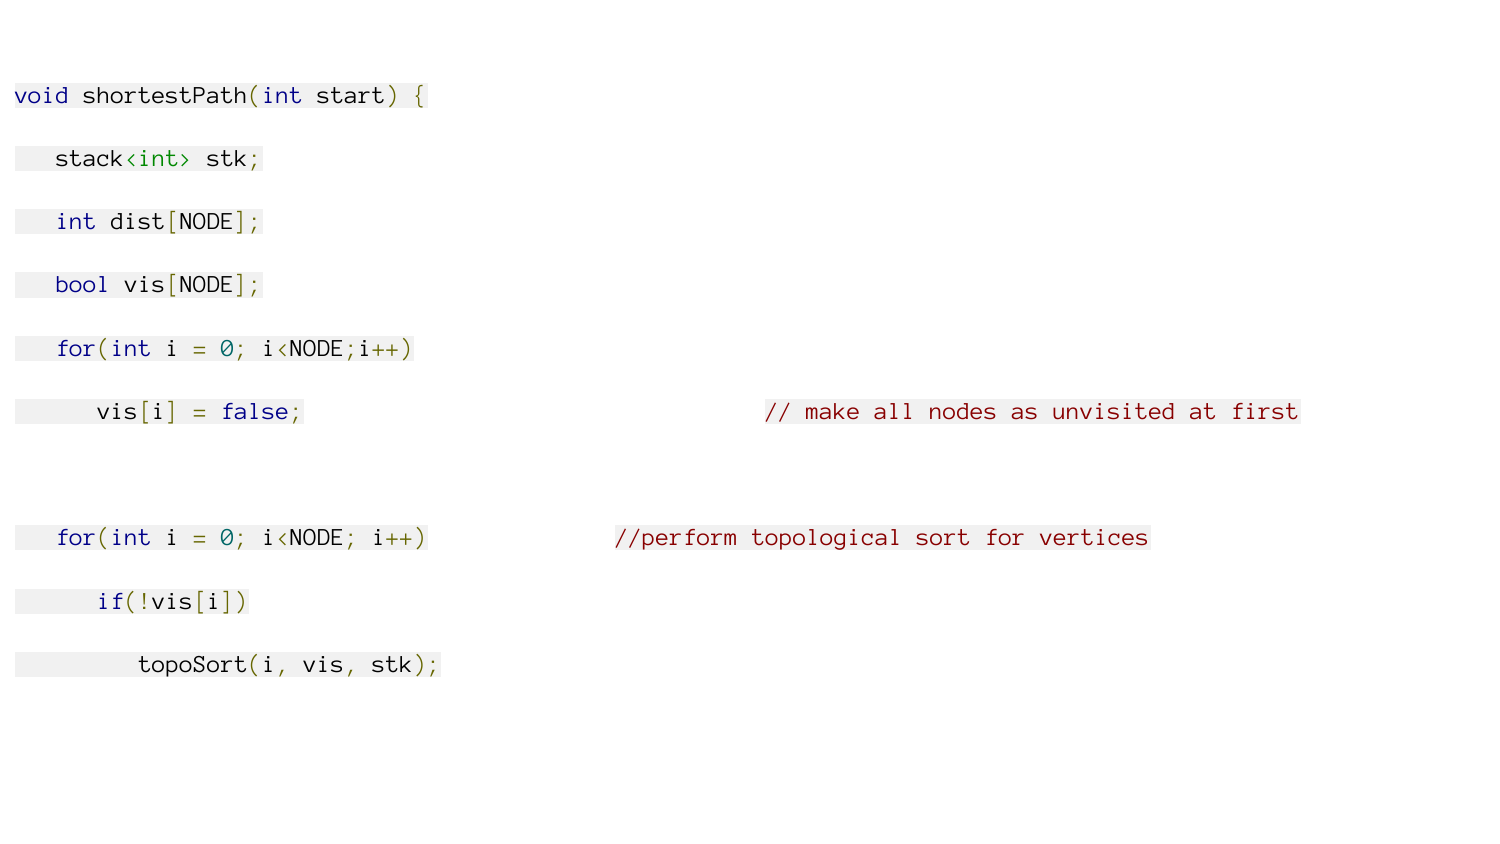

void shortestPath(int start) {
   stack<int> stk;
   int dist[NODE];
   bool vis[NODE];
   for(int i = 0; i<NODE;i++)
      vis[i] = false;				// make all nodes as unvisited at first

   for(int i = 0; i<NODE; i++)		//perform topological sort for vertices
      if(!vis[i])
         topoSort(i, vis, stk);

# Implementation